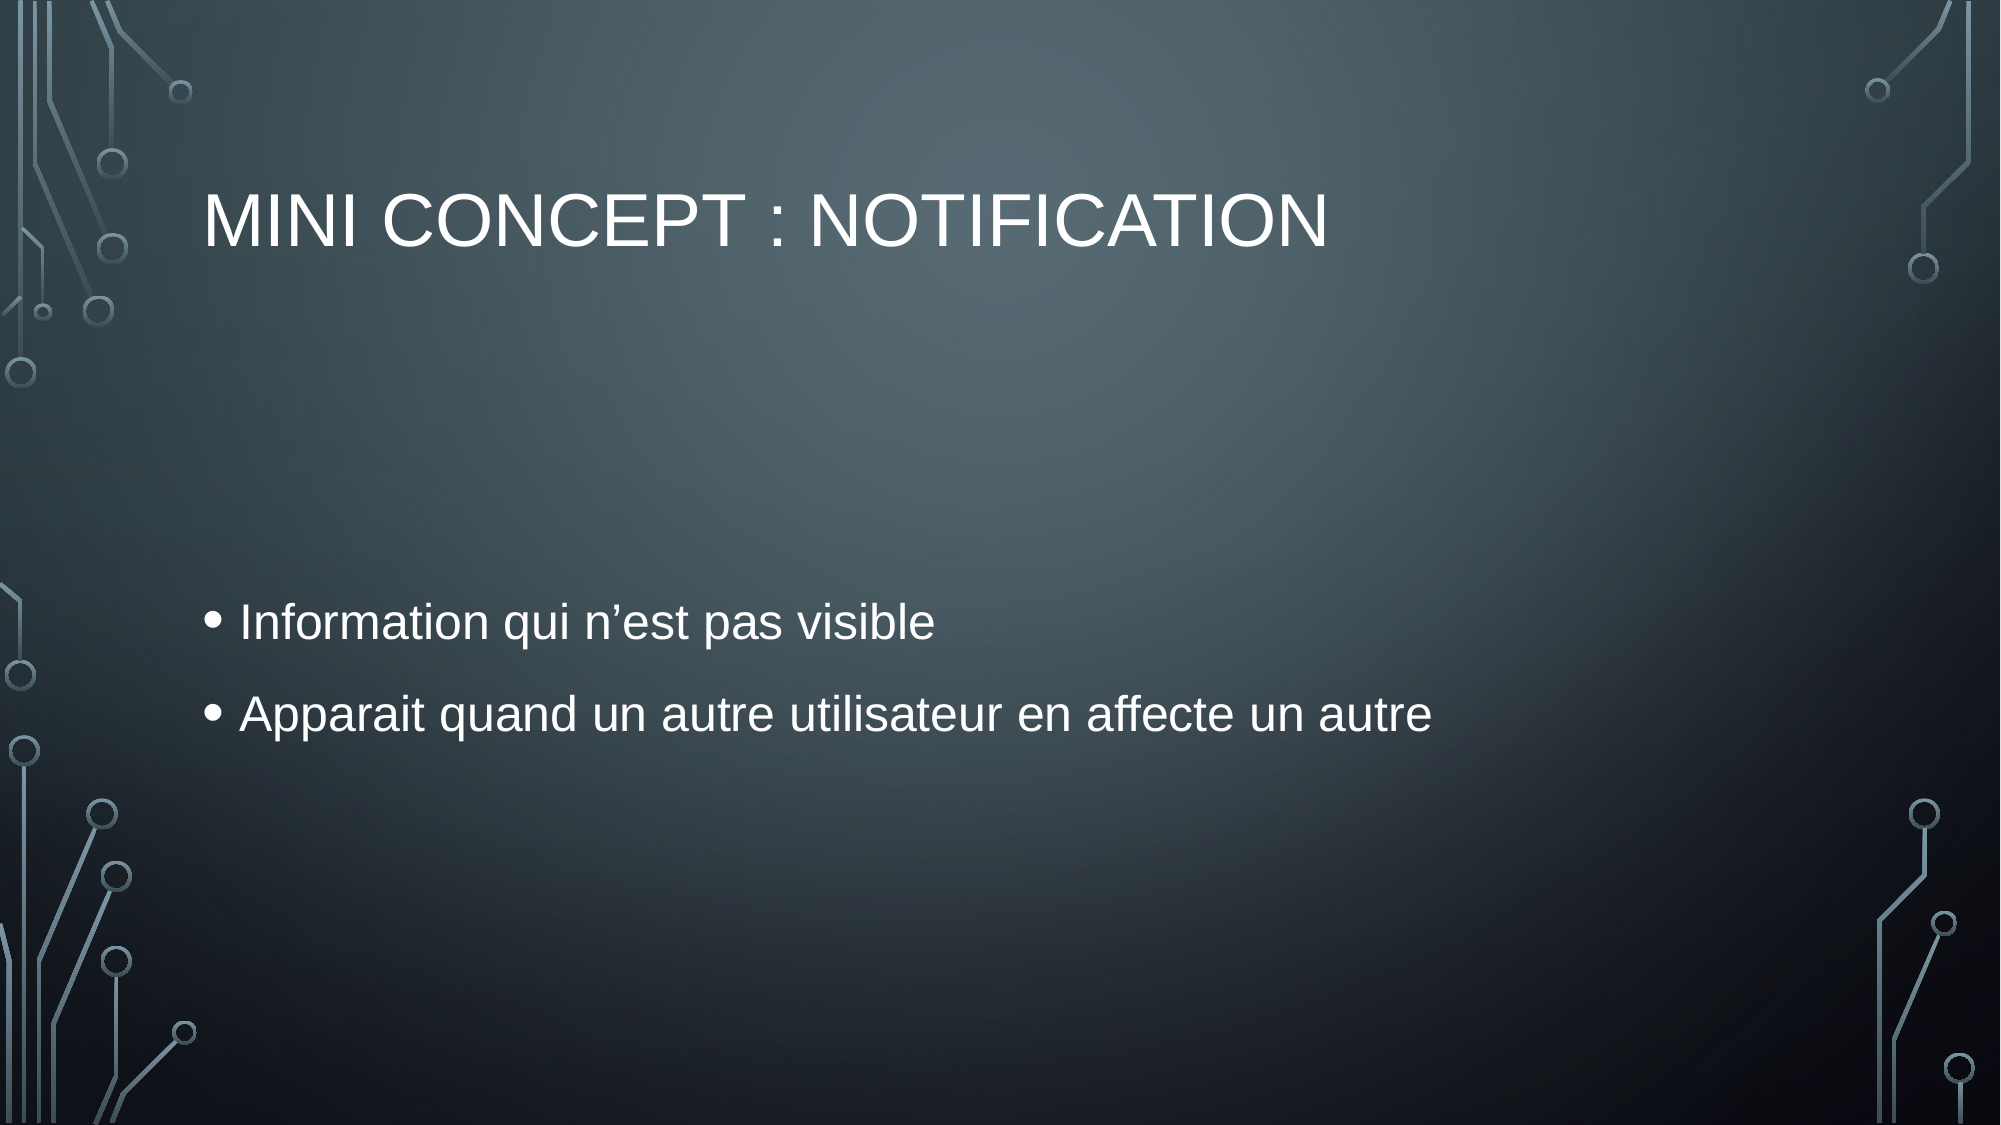

# Mini Concept : Notification
Information qui n’est pas visible
Apparait quand un autre utilisateur en affecte un autre